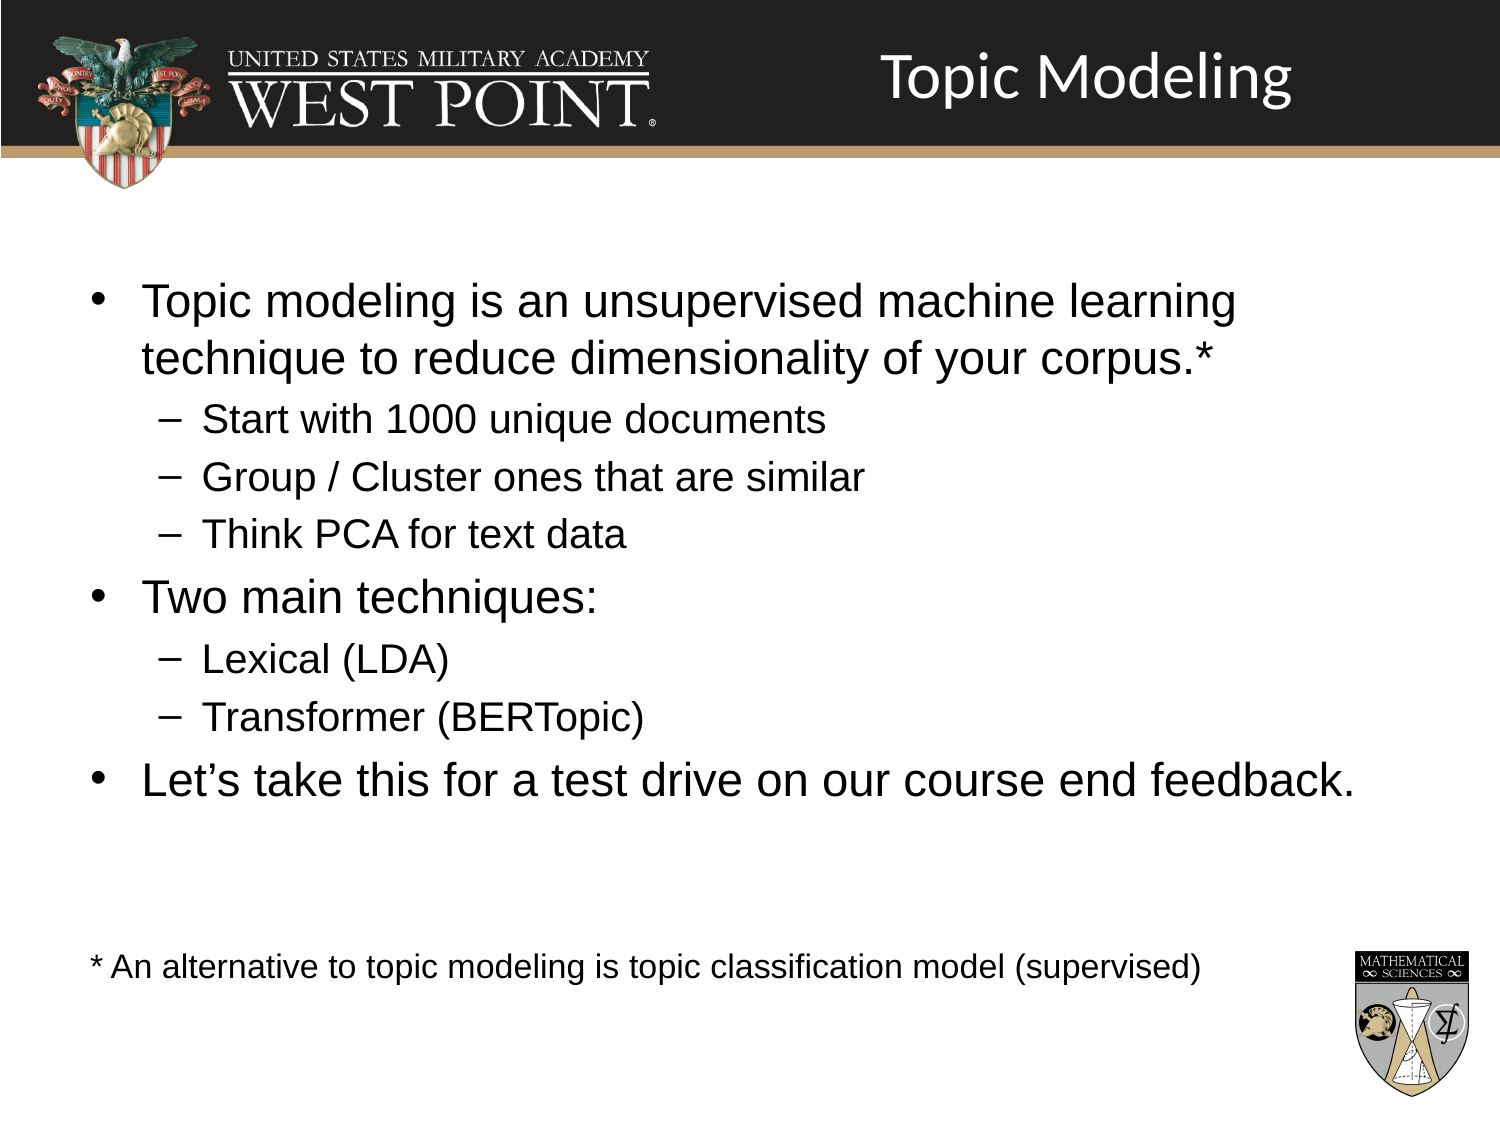

# Topic Modeling
Topic modeling is an unsupervised machine learning technique to reduce dimensionality of your corpus.*
Start with 1000 unique documents
Group / Cluster ones that are similar
Think PCA for text data
Two main techniques:
Lexical (LDA)
Transformer (BERTopic)
Let’s take this for a test drive on our course end feedback.

* An alternative to topic modeling is topic classification model (supervised)